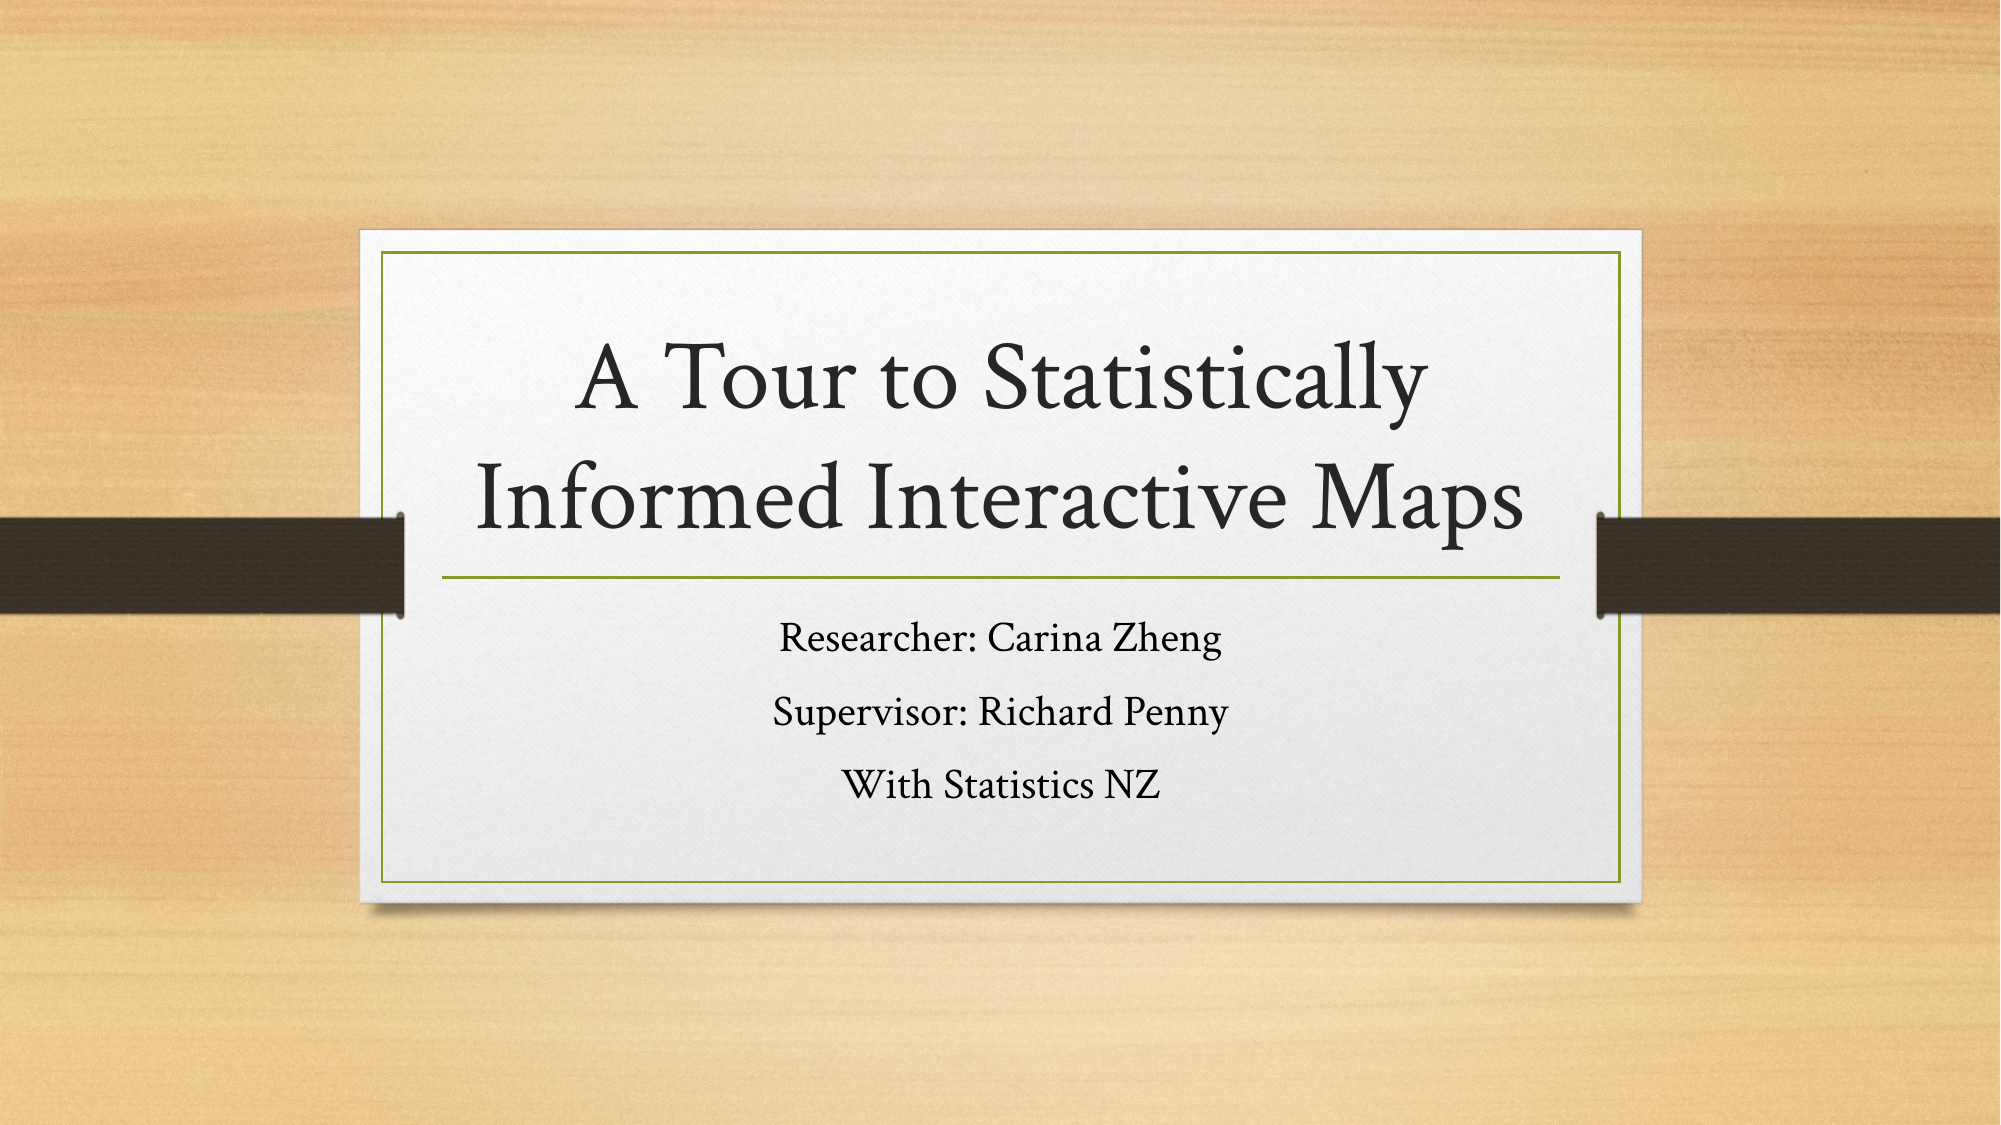

# A Tour to Statistically Informed Interactive Maps
Researcher: Carina Zheng
Supervisor: Richard Penny
With Statistics NZ